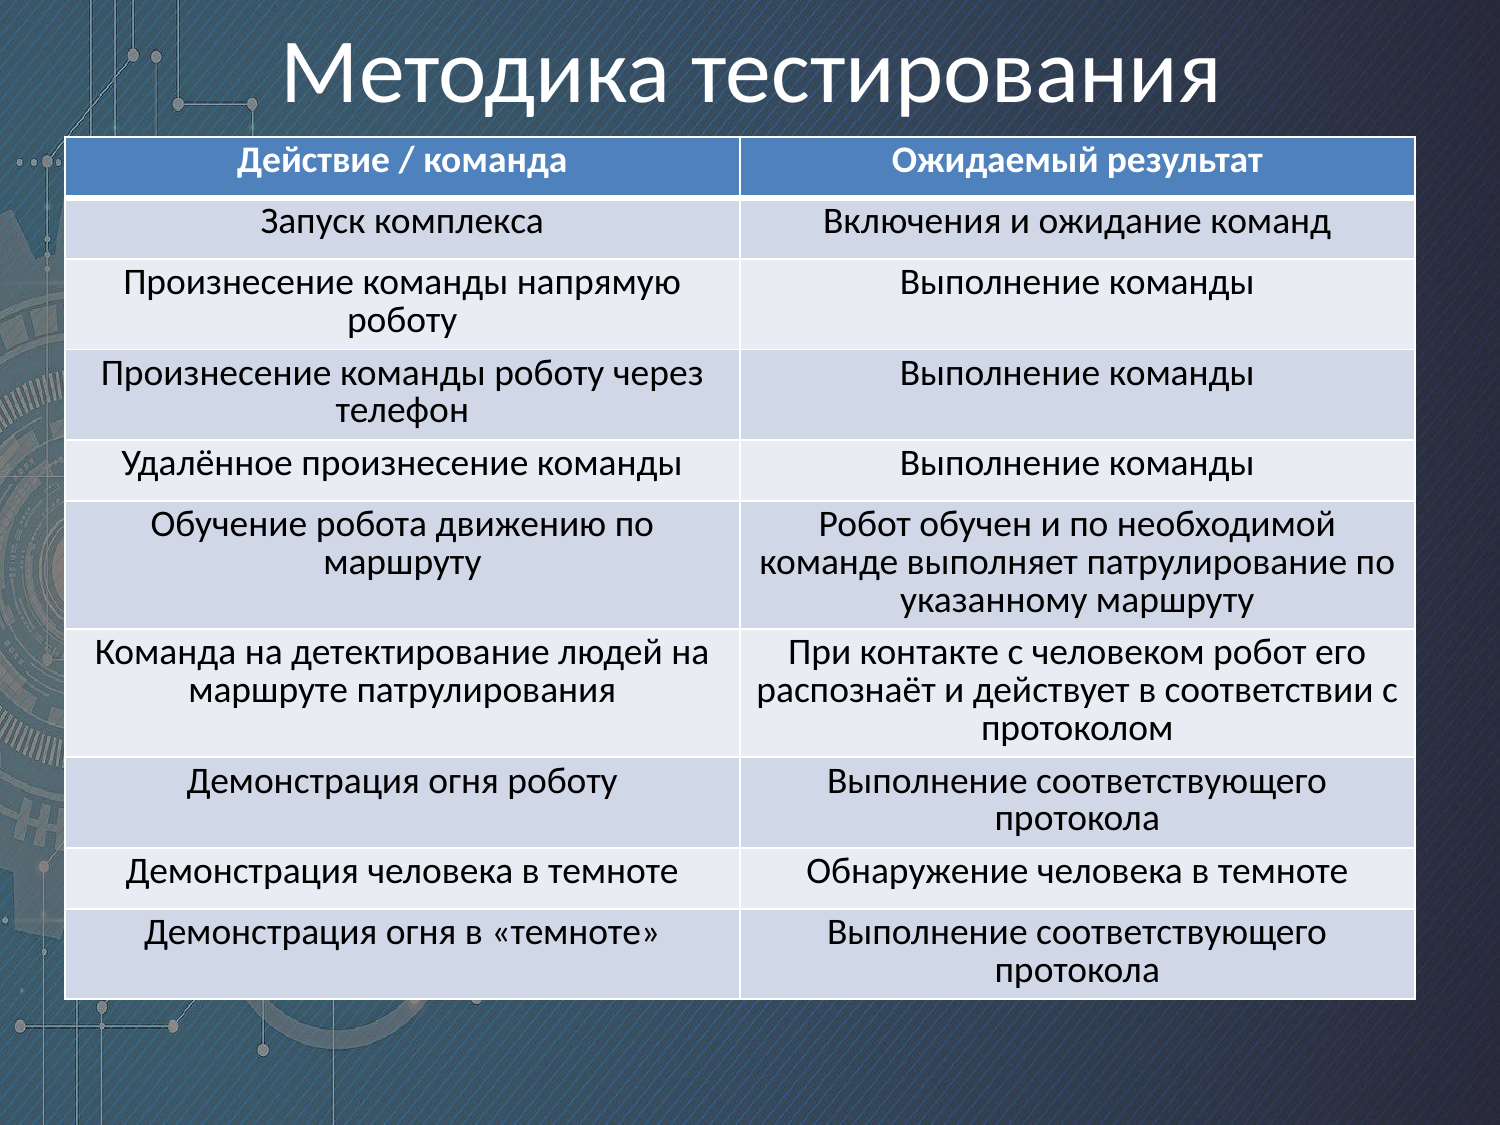

# Методика тестирования
| Действие / команда | Ожидаемый результат |
| --- | --- |
| Запуск комплекса | Включения и ожидание команд |
| Произнесение команды напрямую роботу | Выполнение команды |
| Произнесение команды роботу через телефон | Выполнение команды |
| Удалённое произнесение команды | Выполнение команды |
| Обучение робота движению по маршруту | Робот обучен и по необходимой команде выполняет патрулирование по указанному маршруту |
| Команда на детектирование людей на маршруте патрулирования | При контакте с человеком робот его распознаёт и действует в соответствии с протоколом |
| Демонстрация огня роботу | Выполнение соответствующего протокола |
| Демонстрация человека в темноте | Обнаружение человека в темноте |
| Демонстрация огня в «темноте» | Выполнение соответствующего протокола |